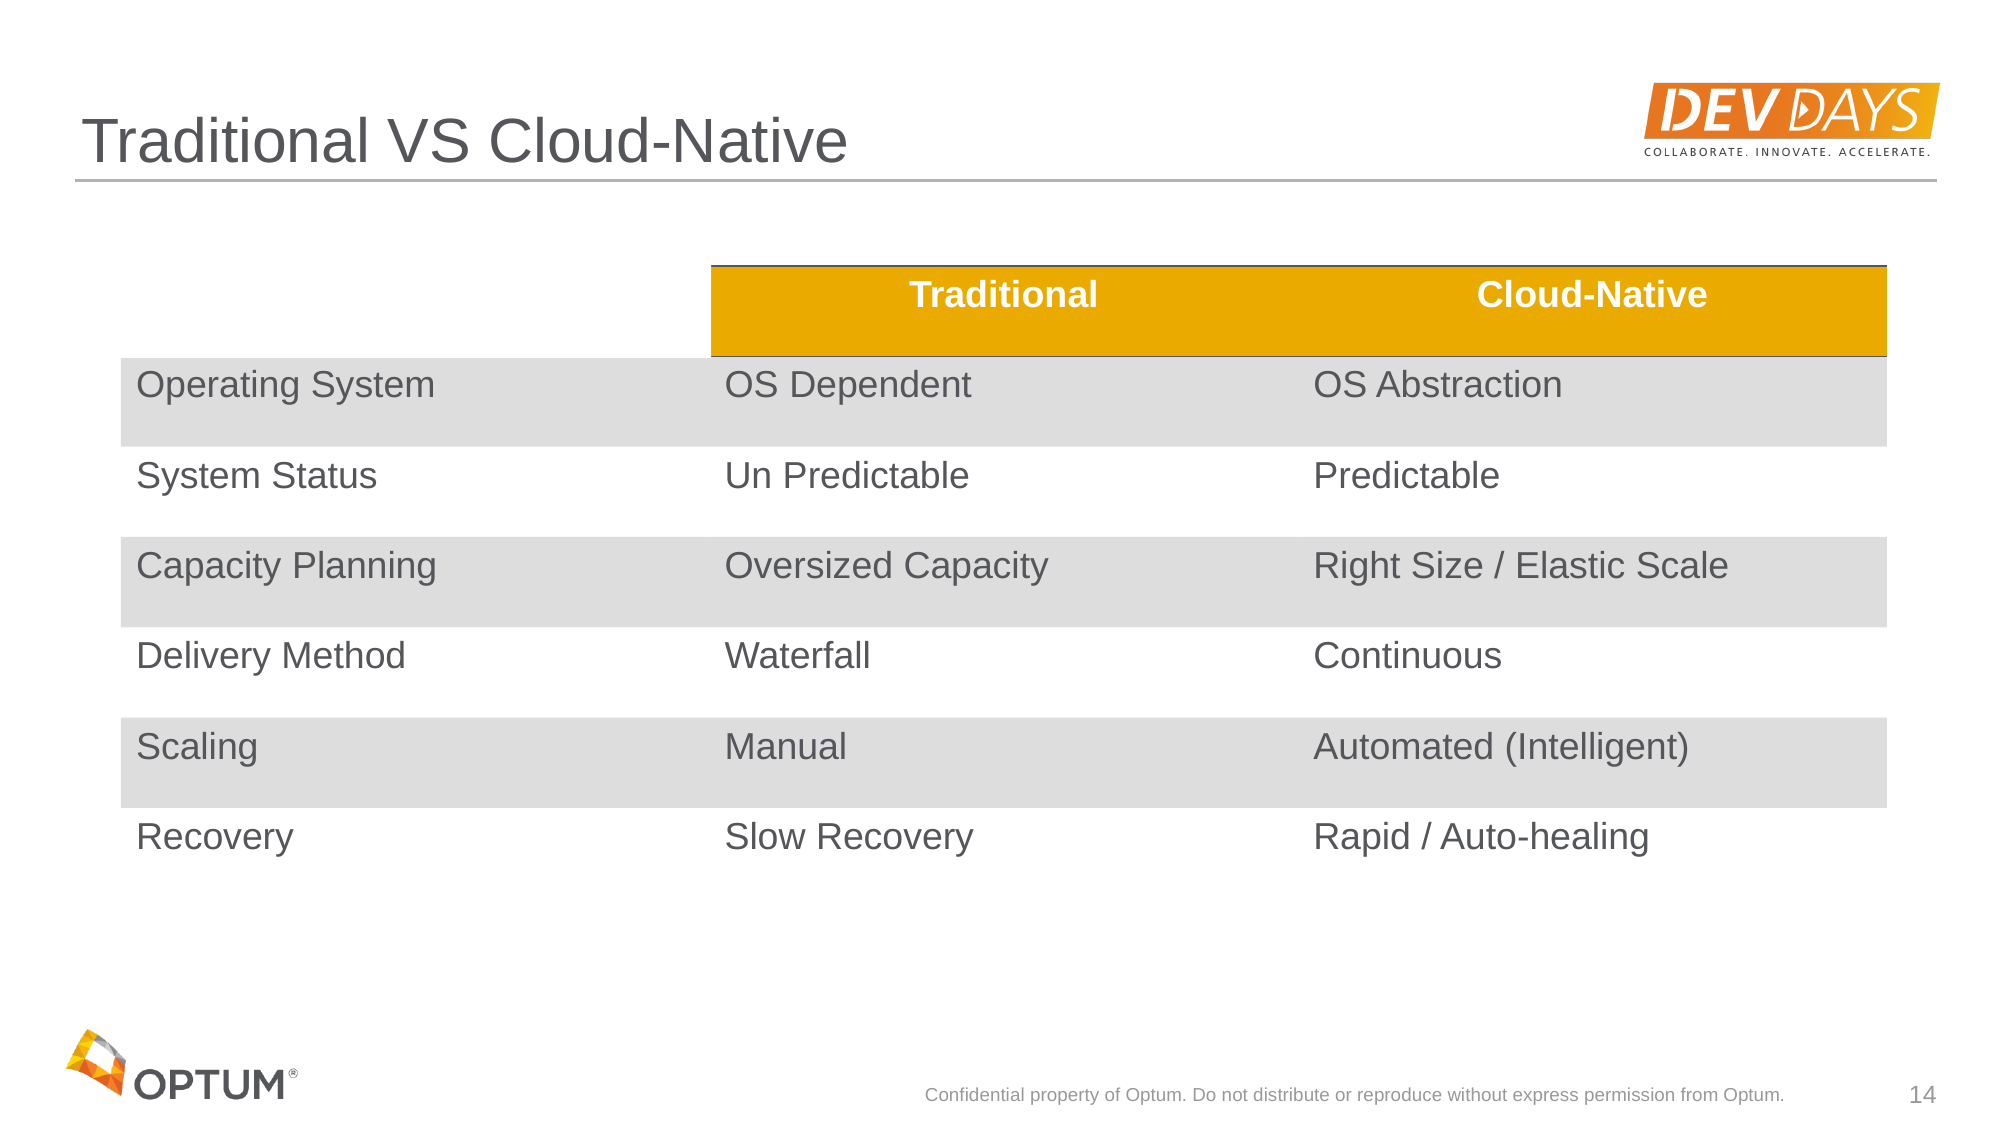

# Traditional VS Cloud-Native

|  | Traditional | Cloud-Native |
| --- | --- | --- |
| Operating System | OS Dependent | OS Abstraction |
| System Status | Un Predictable | Predictable |
| Capacity Planning | Oversized Capacity | Right Size / Elastic Scale |
| Delivery Method | Waterfall | Continuous |
| Scaling | Manual | Automated (Intelligent) |
| Recovery | Slow Recovery | Rapid / Auto-healing |
Confidential property of Optum. Do not distribute or reproduce without express permission from Optum.
14